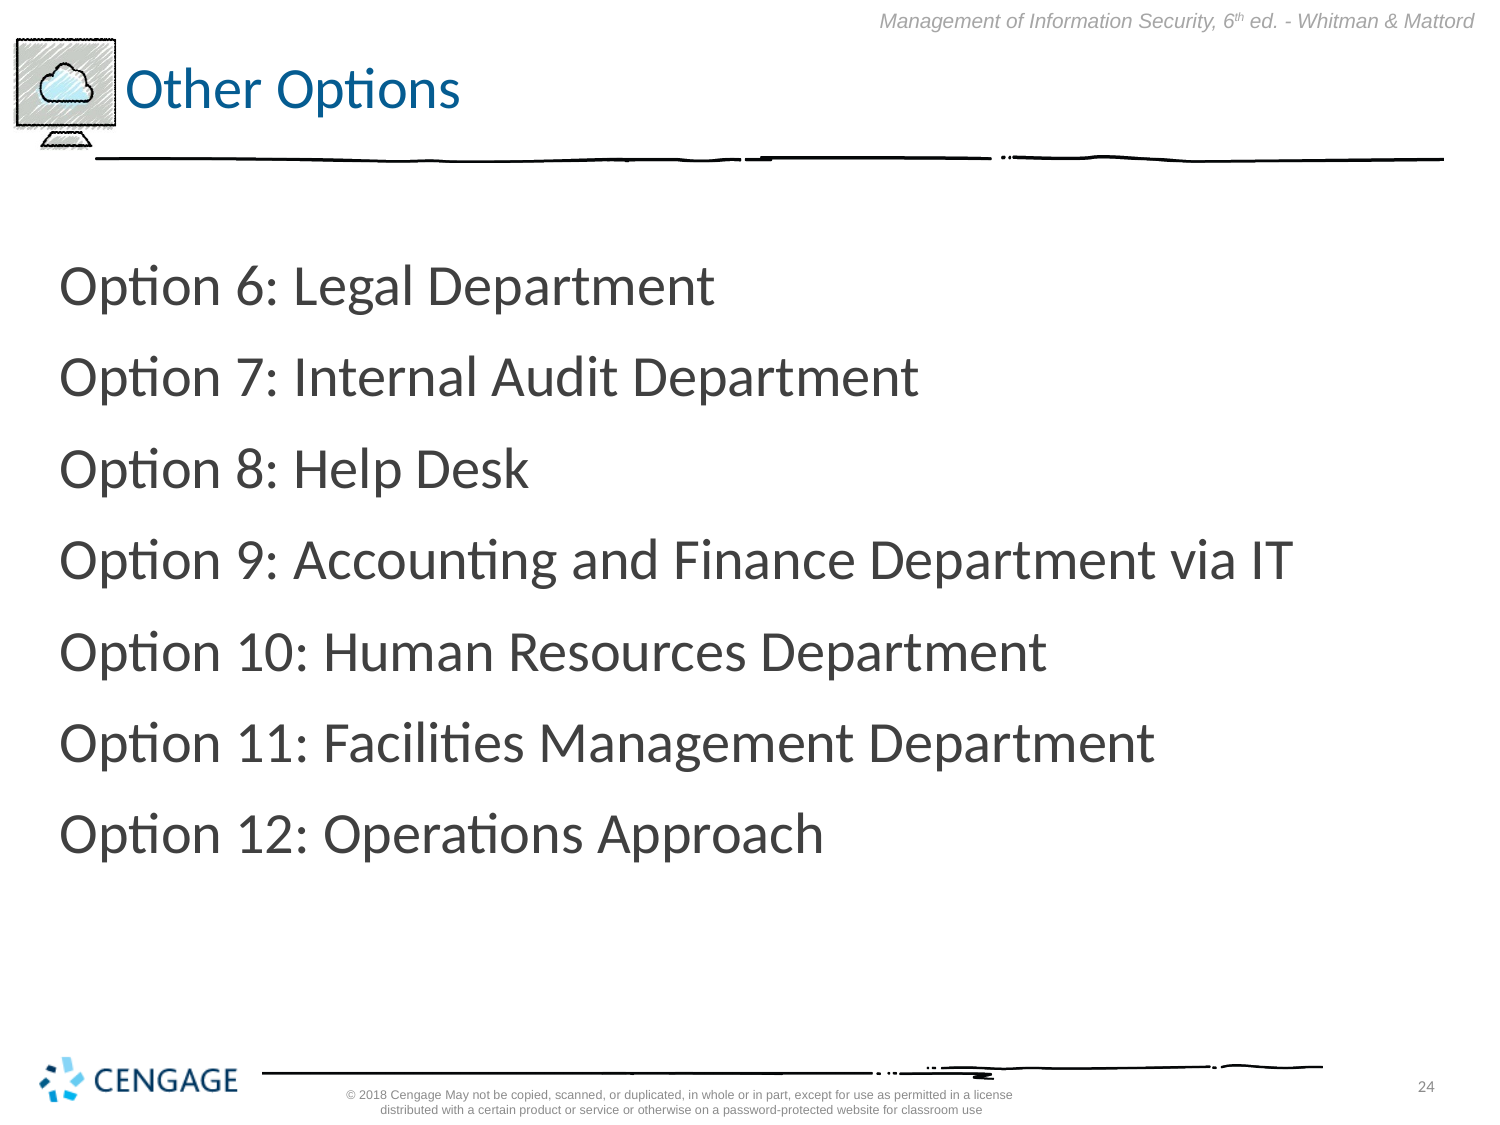

# Other Options
Option 6: Legal Department
Option 7: Internal Audit Department
Option 8: Help Desk
Option 9: Accounting and Finance Department via IT
Option 10: Human Resources Department
Option 11: Facilities Management Department
Option 12: Operations Approach